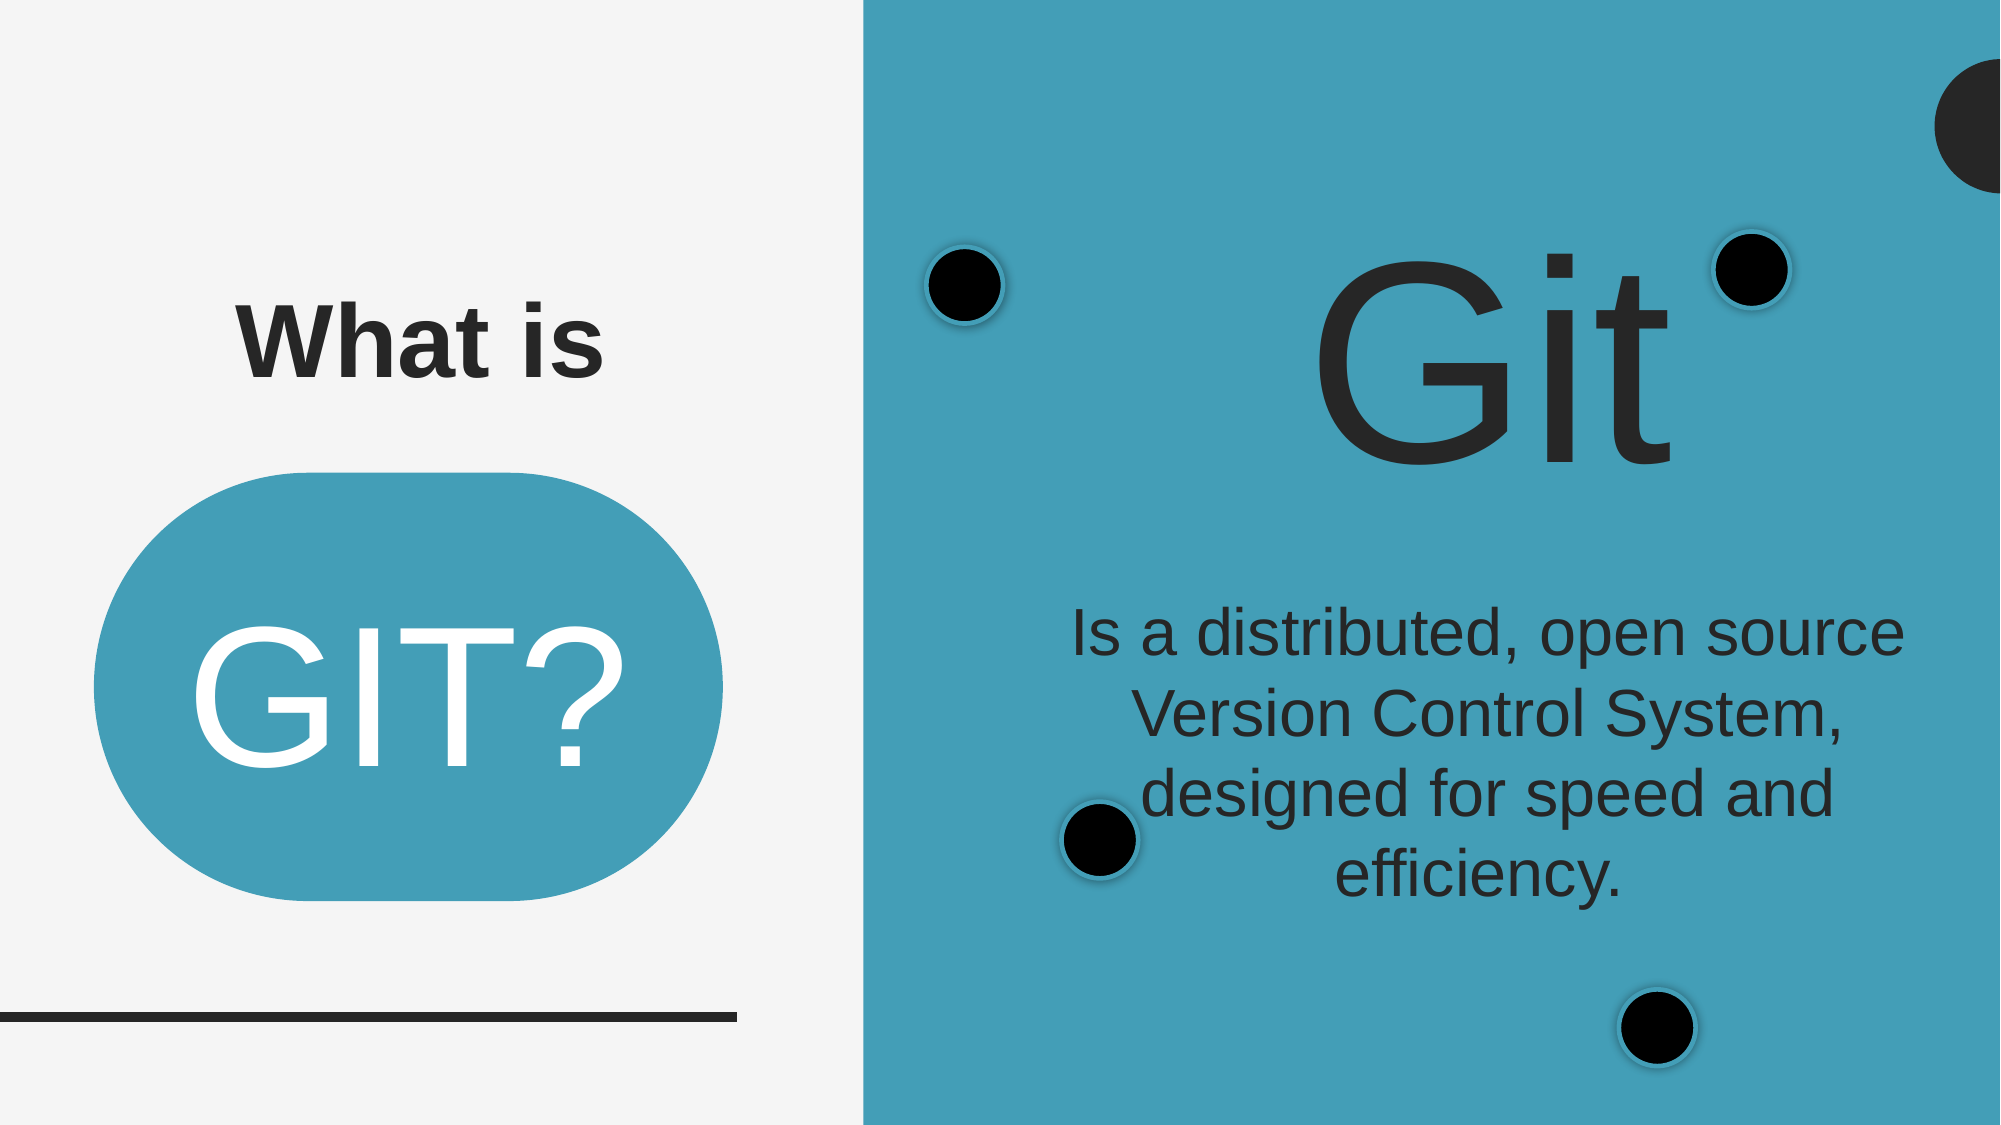

# What is
Git
Is a distributed, open source Version Control System, designed for speed and efficiency.

GIT?